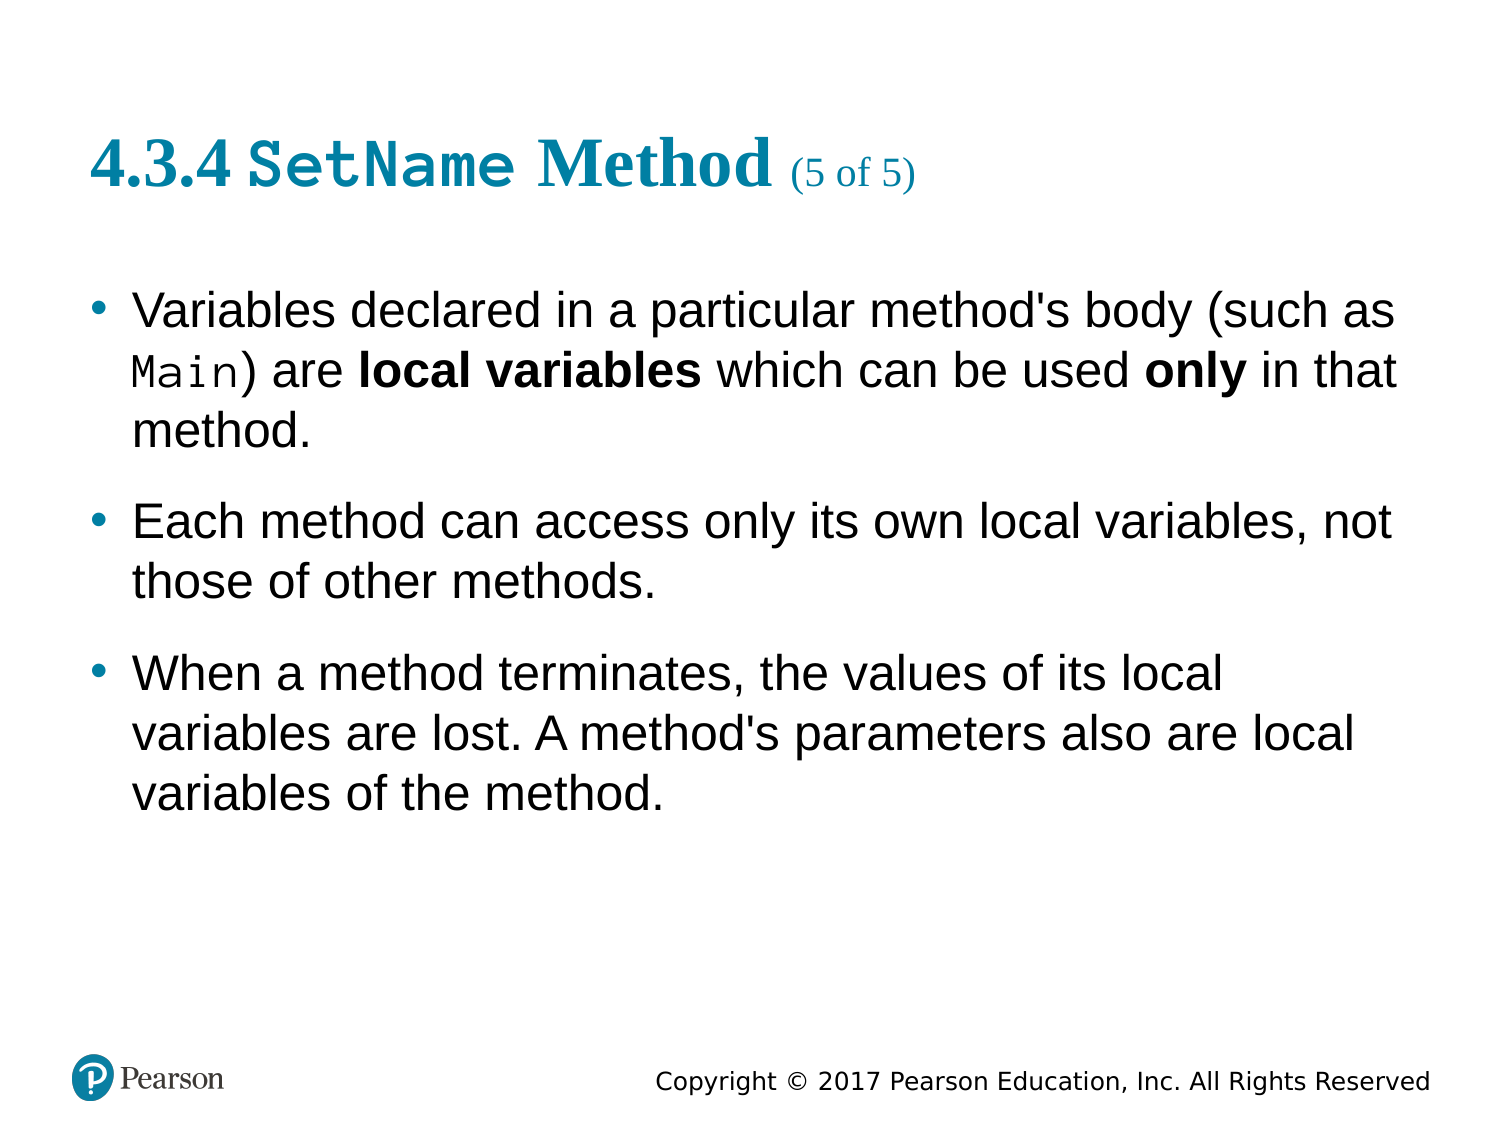

# 4.3.4 SetName Method (5 of 5)
Variables declared in a particular method's body (such as Main) are local variables which can be used only in that method.
Each method can access only its own local variables, not those of other methods.
When a method terminates, the values of its local variables are lost. A method's parameters also are local variables of the method.